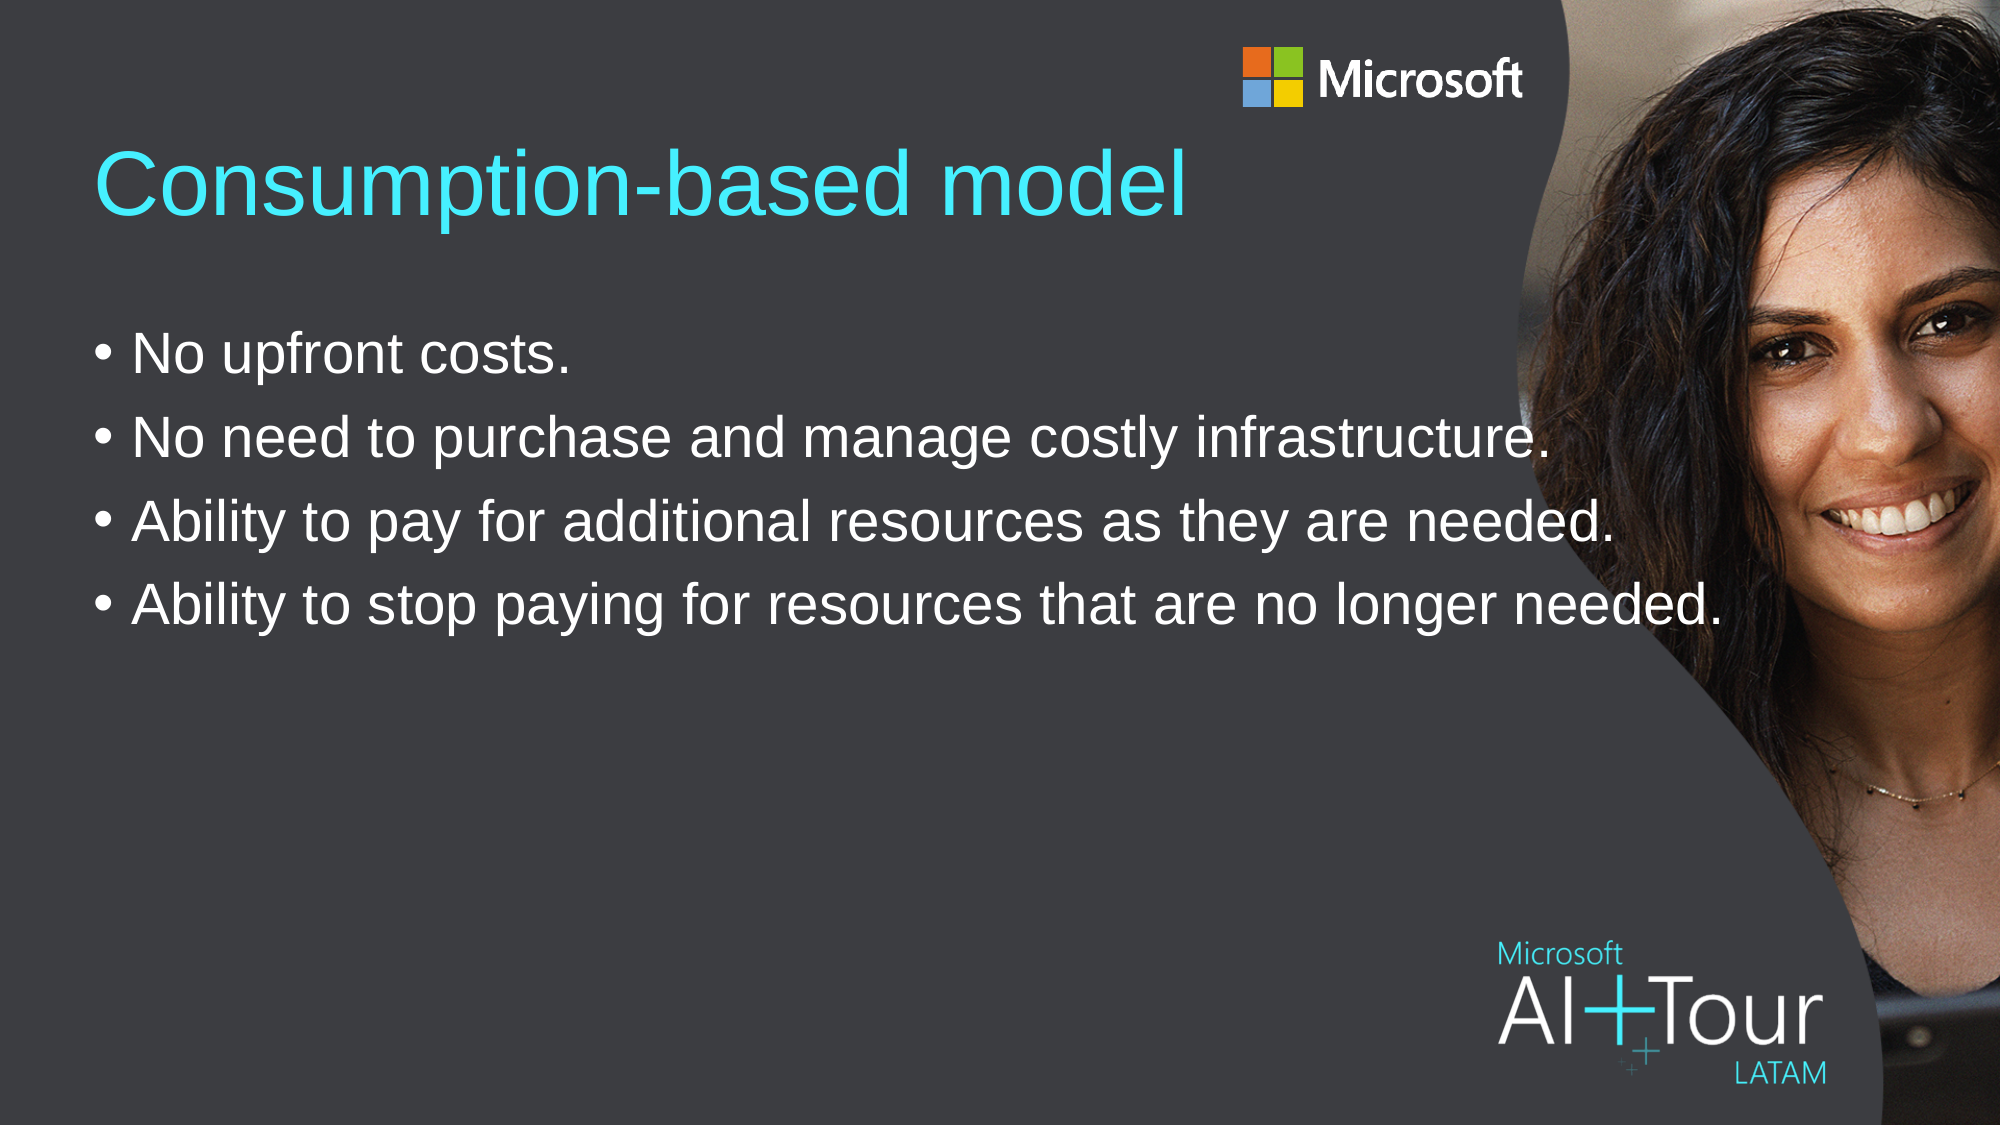

# Consumption-based model
No upfront costs.
No need to purchase and manage costly infrastructure.
Ability to pay for additional resources as they are needed.
Ability to stop paying for resources that are no longer needed.